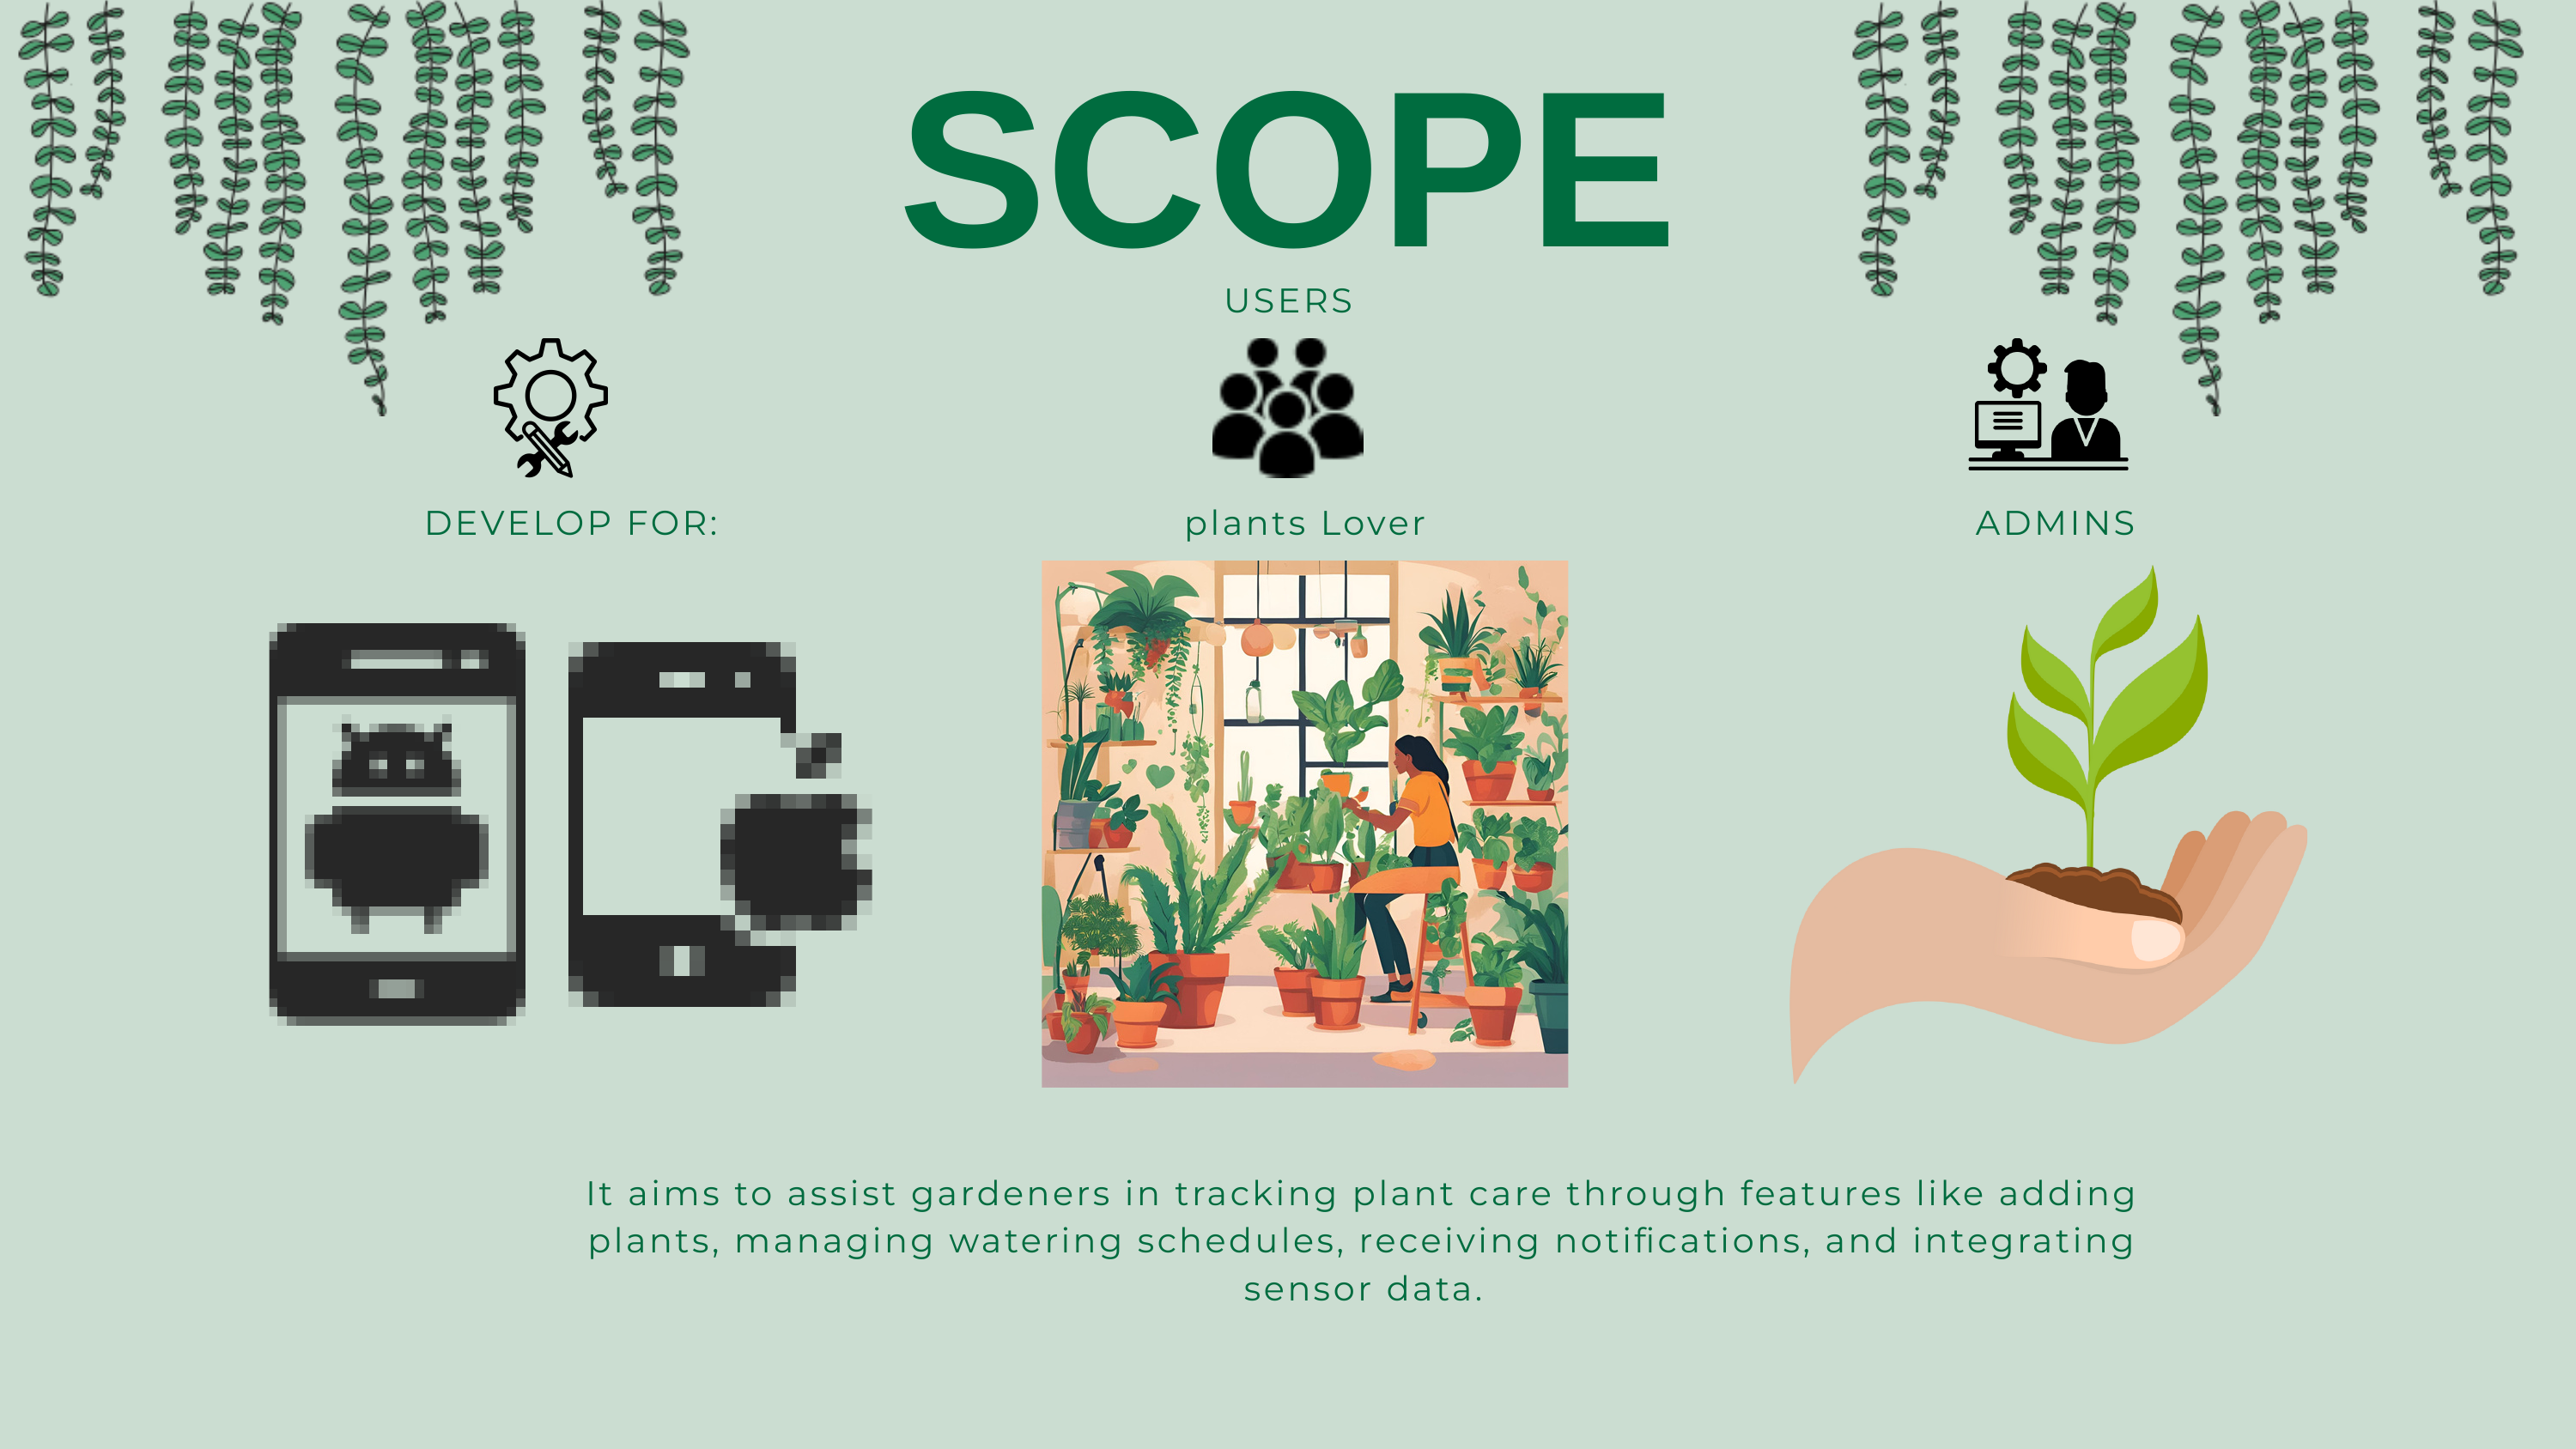

SCOPE
USERS

plants Lover
DEVELOP FOR:
ADMINS

It aims to assist gardeners in tracking plant care through features like adding plants, managing watering schedules, receiving notifications, and integrating sensor data.